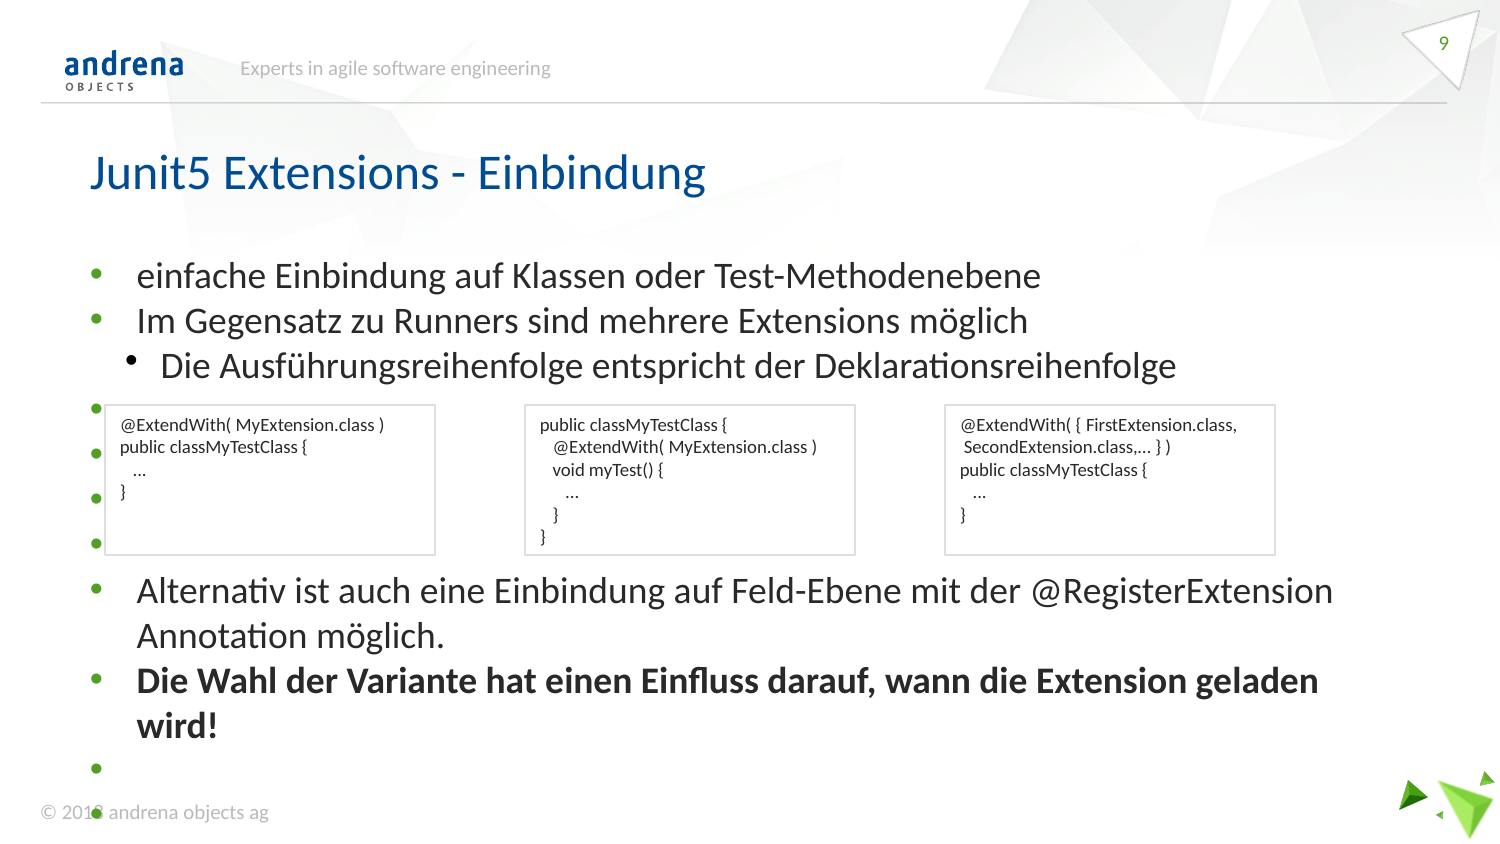

9
Experts in agile software engineering
Junit5 Extensions - Einbindung
einfache Einbindung auf Klassen oder Test-Methodenebene
Im Gegensatz zu Runners sind mehrere Extensions möglich
Die Ausführungsreihenfolge entspricht der Deklarationsreihenfolge

Alternativ ist auch eine Einbindung auf Feld-Ebene mit der @RegisterExtension Annotation möglich.
Die Wahl der Variante hat einen Einfluss darauf, wann die Extension geladen wird!

@ExtendWith( MyExtension.class )
public classMyTestClass {
   ...
}
public classMyTestClass {
   @ExtendWith( MyExtension.class )
   void myTest() {
      ...
   }
}
@ExtendWith( { FirstExtension.class,
 SecondExtension.class,… } )
public classMyTestClass {
   ...
}